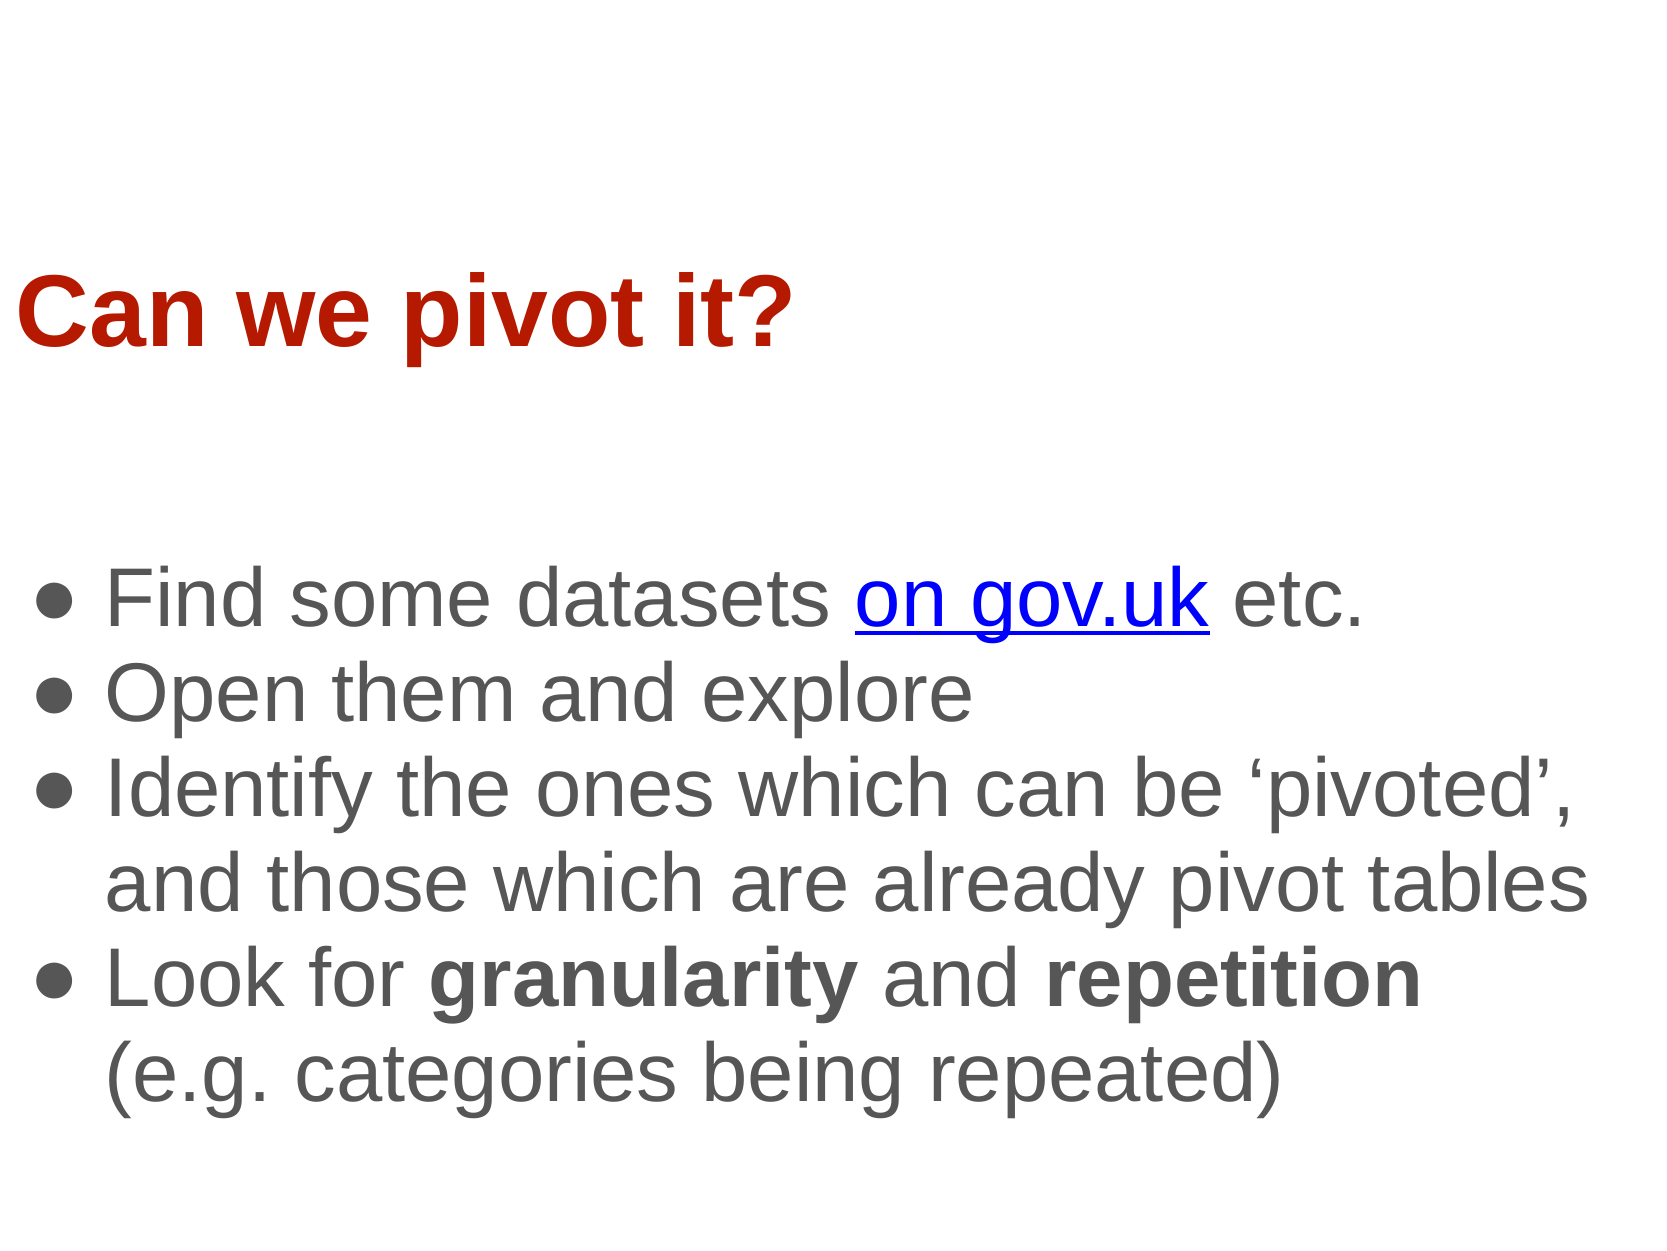

Can we pivot it?
Find some datasets on gov.uk etc.
Open them and explore
Identify the ones which can be ‘pivoted’, and those which are already pivot tables
Look for granularity and repetition (e.g. categories being repeated)